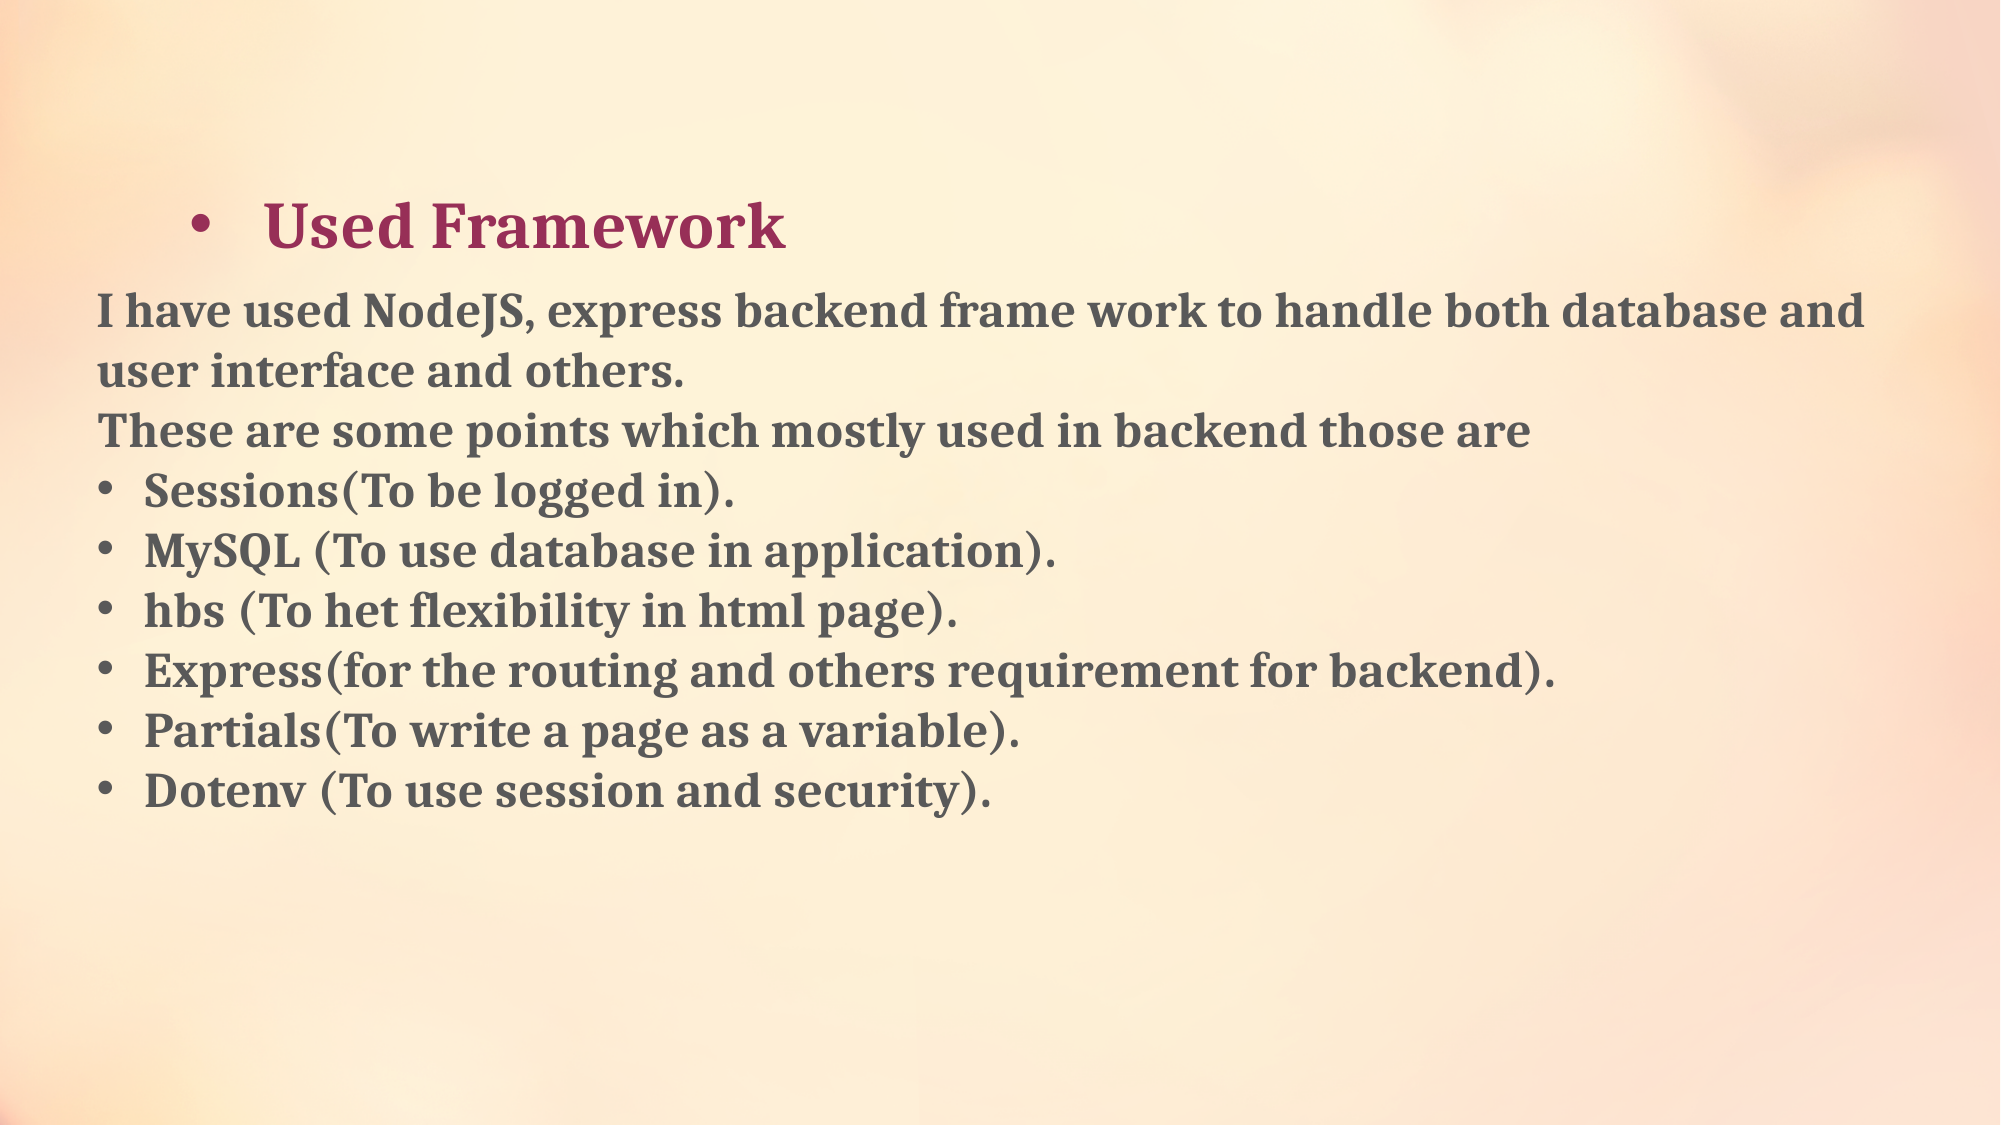

# Used Framework
I have used NodeJS, express backend frame work to handle both database and user interface and others.
These are some points which mostly used in backend those are
Sessions(To be logged in).
MySQL (To use database in application).
hbs (To het flexibility in html page).
Express(for the routing and others requirement for backend).
Partials(To write a page as a variable).
Dotenv (To use session and security).